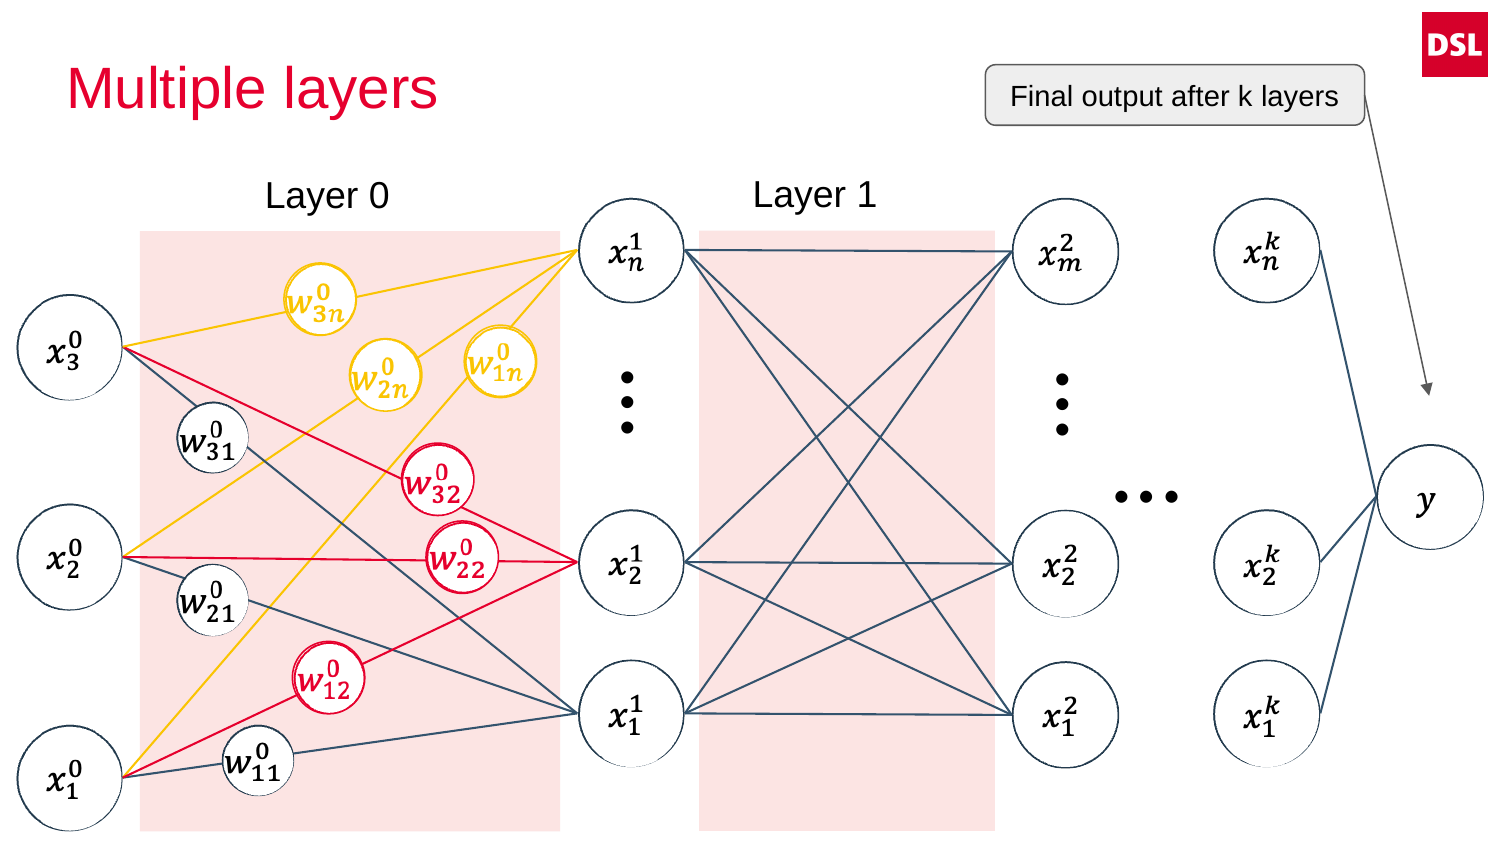

# Multiple layers
Final output after k layers
Layer 1
Layer 0

…
…
…